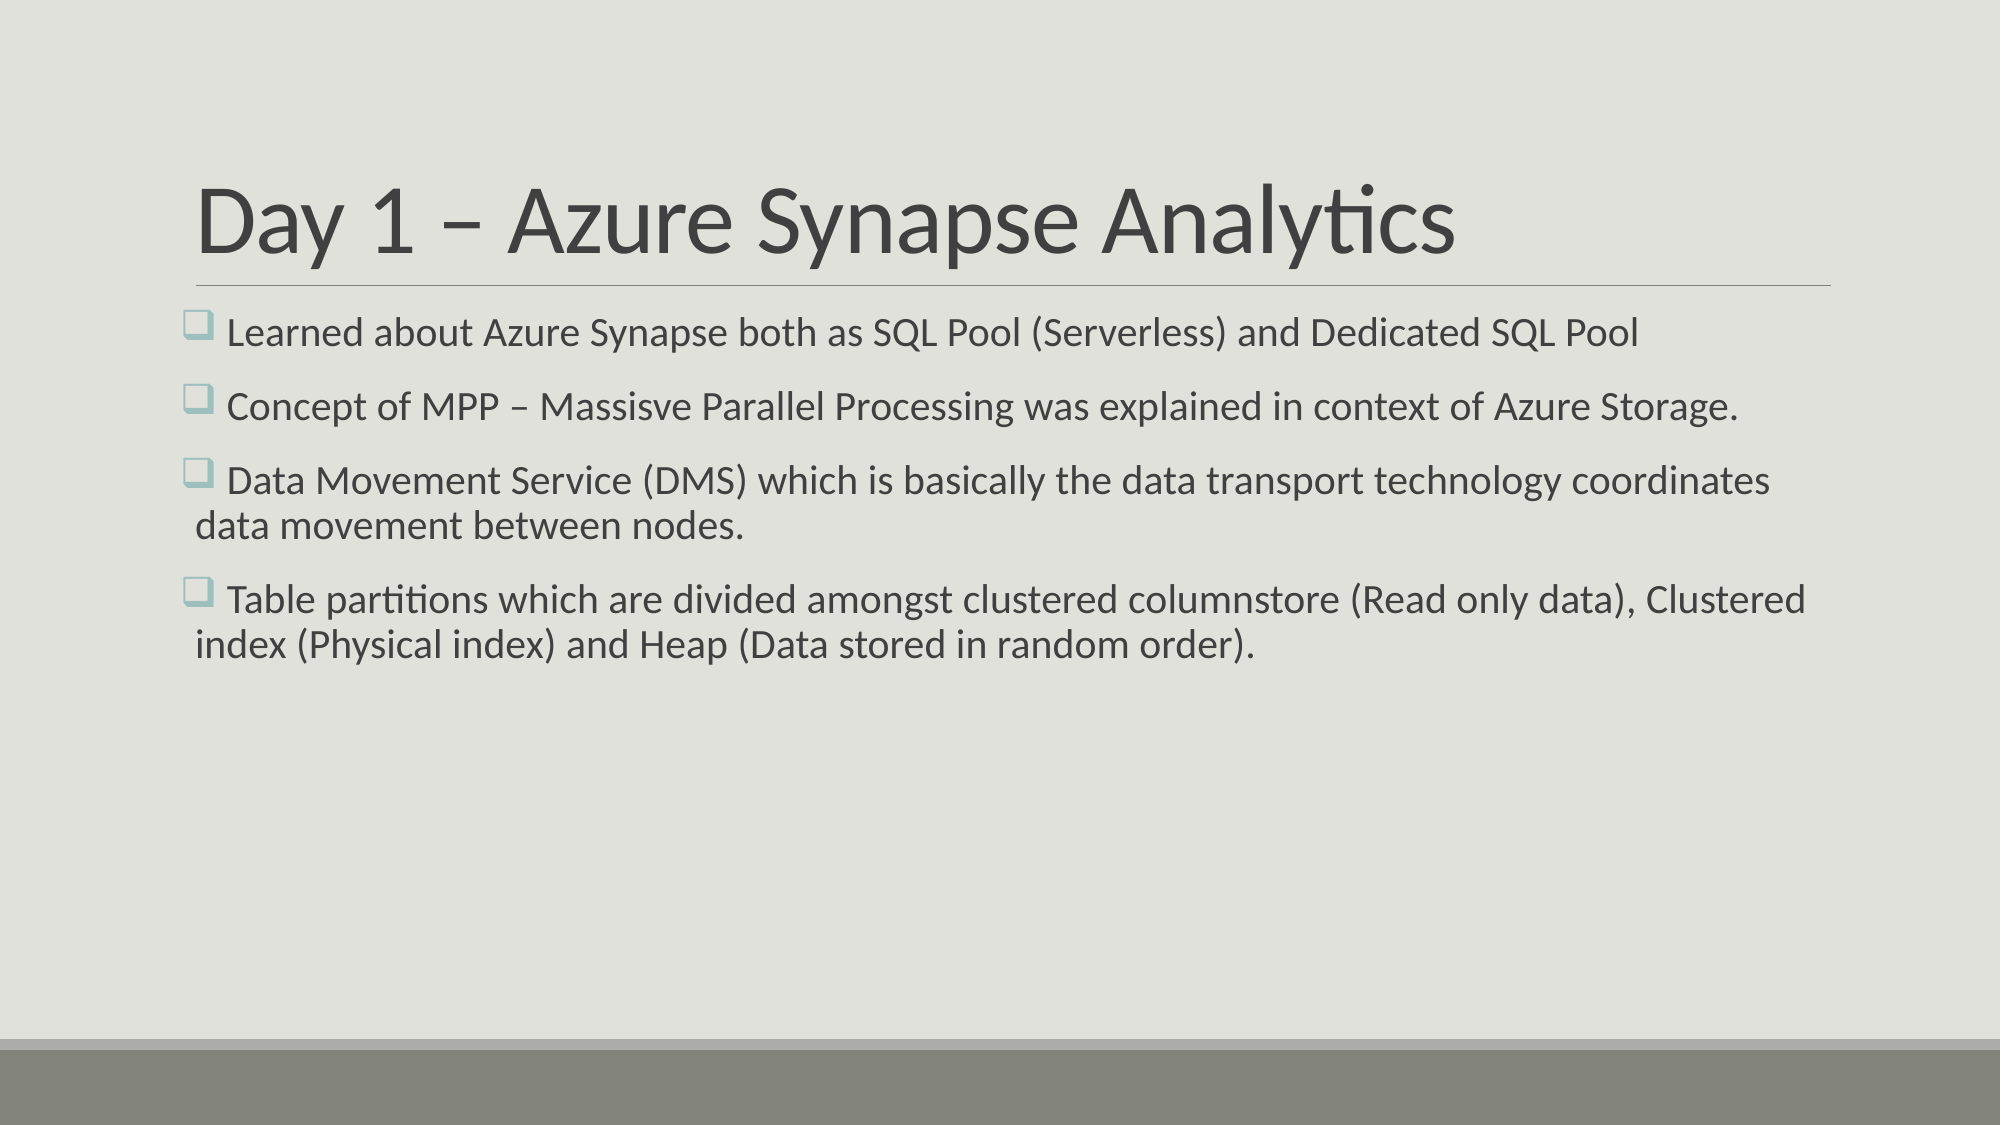

# Day 1 – Azure Synapse Analytics
 Learned about Azure Synapse both as SQL Pool (Serverless) and Dedicated SQL Pool
 Concept of MPP – Massisve Parallel Processing was explained in context of Azure Storage.
 Data Movement Service (DMS) which is basically the data transport technology coordinates data movement between nodes.
 Table partitions which are divided amongst clustered columnstore (Read only data), Clustered index (Physical index) and Heap (Data stored in random order).